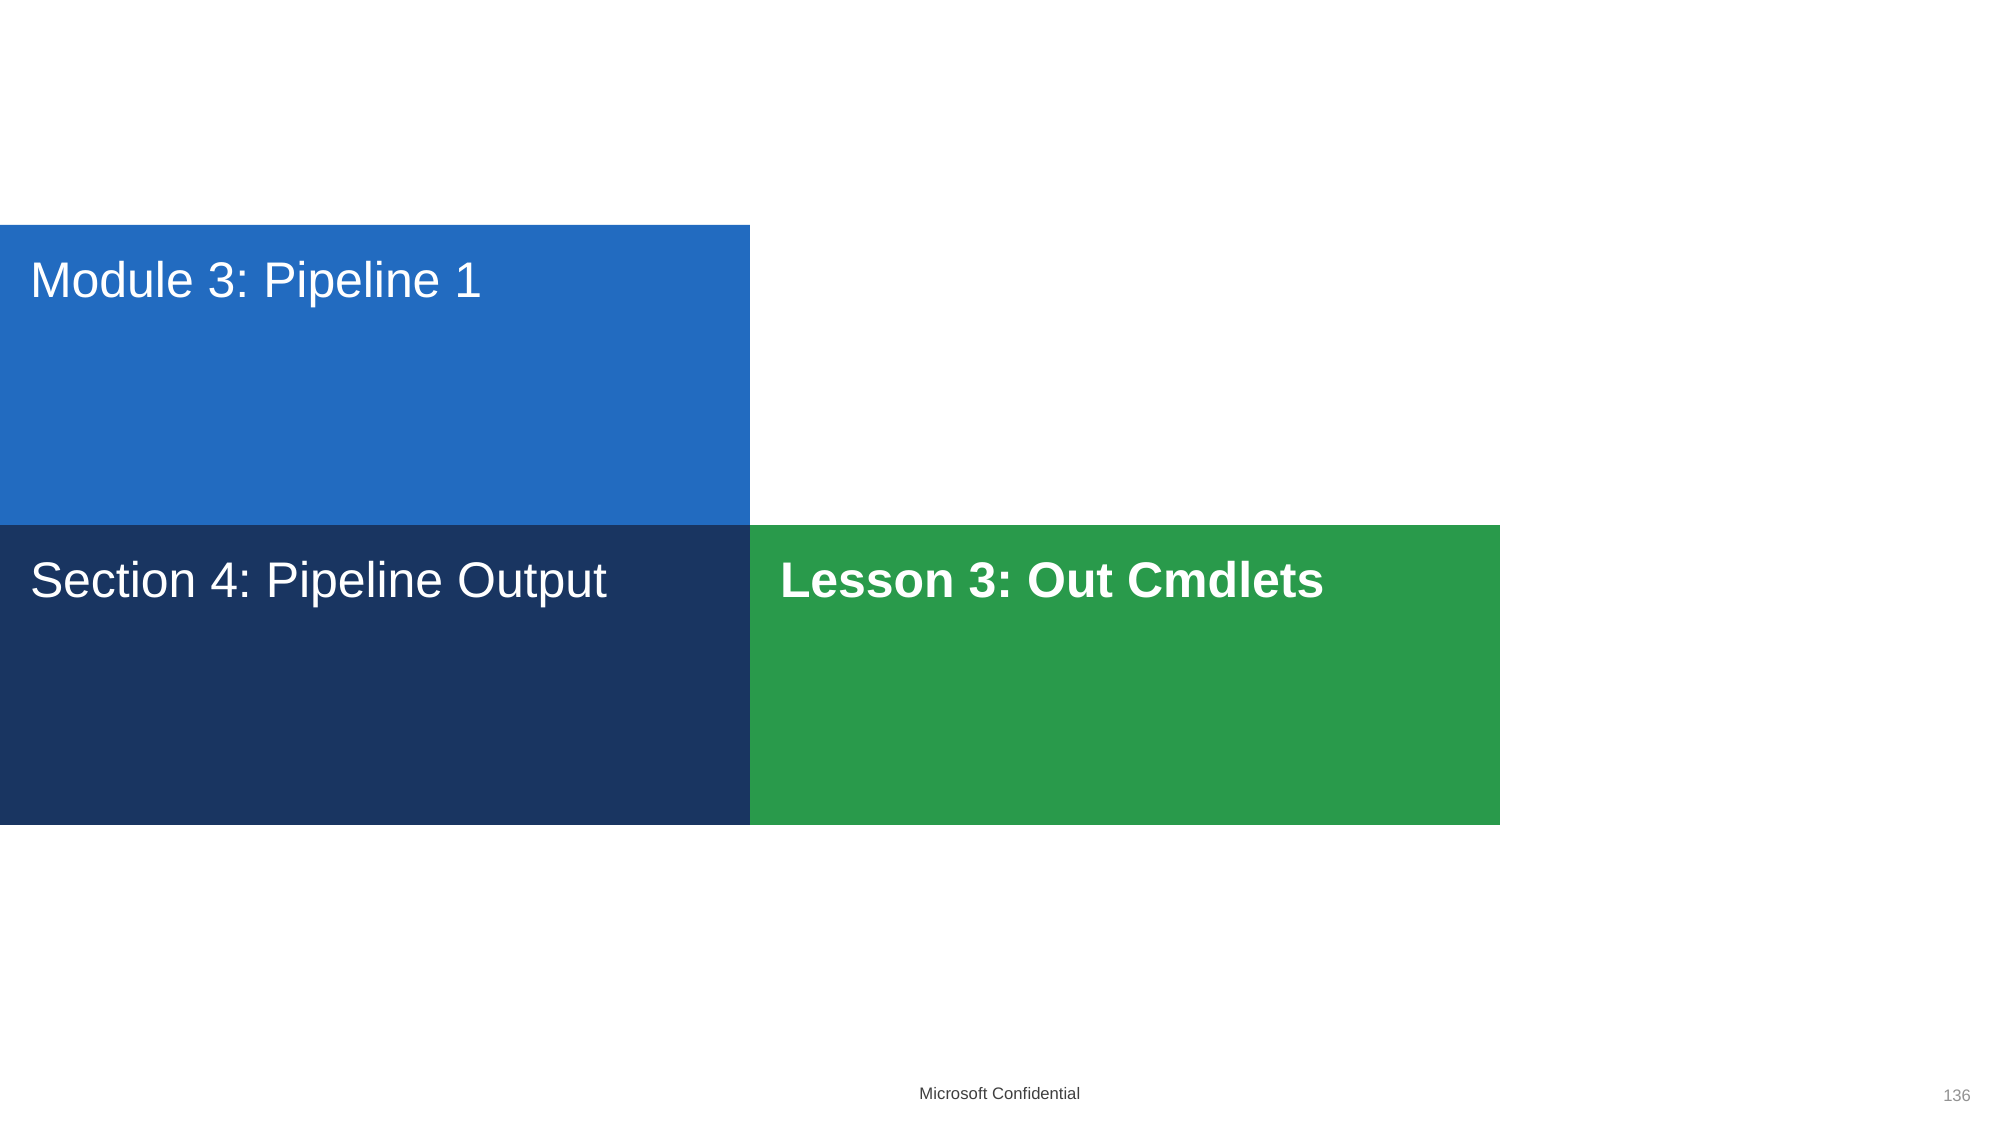

# Module 3: Pipeline 1
Section 4: Pipeline Output
Lesson 3: Out Cmdlets
136